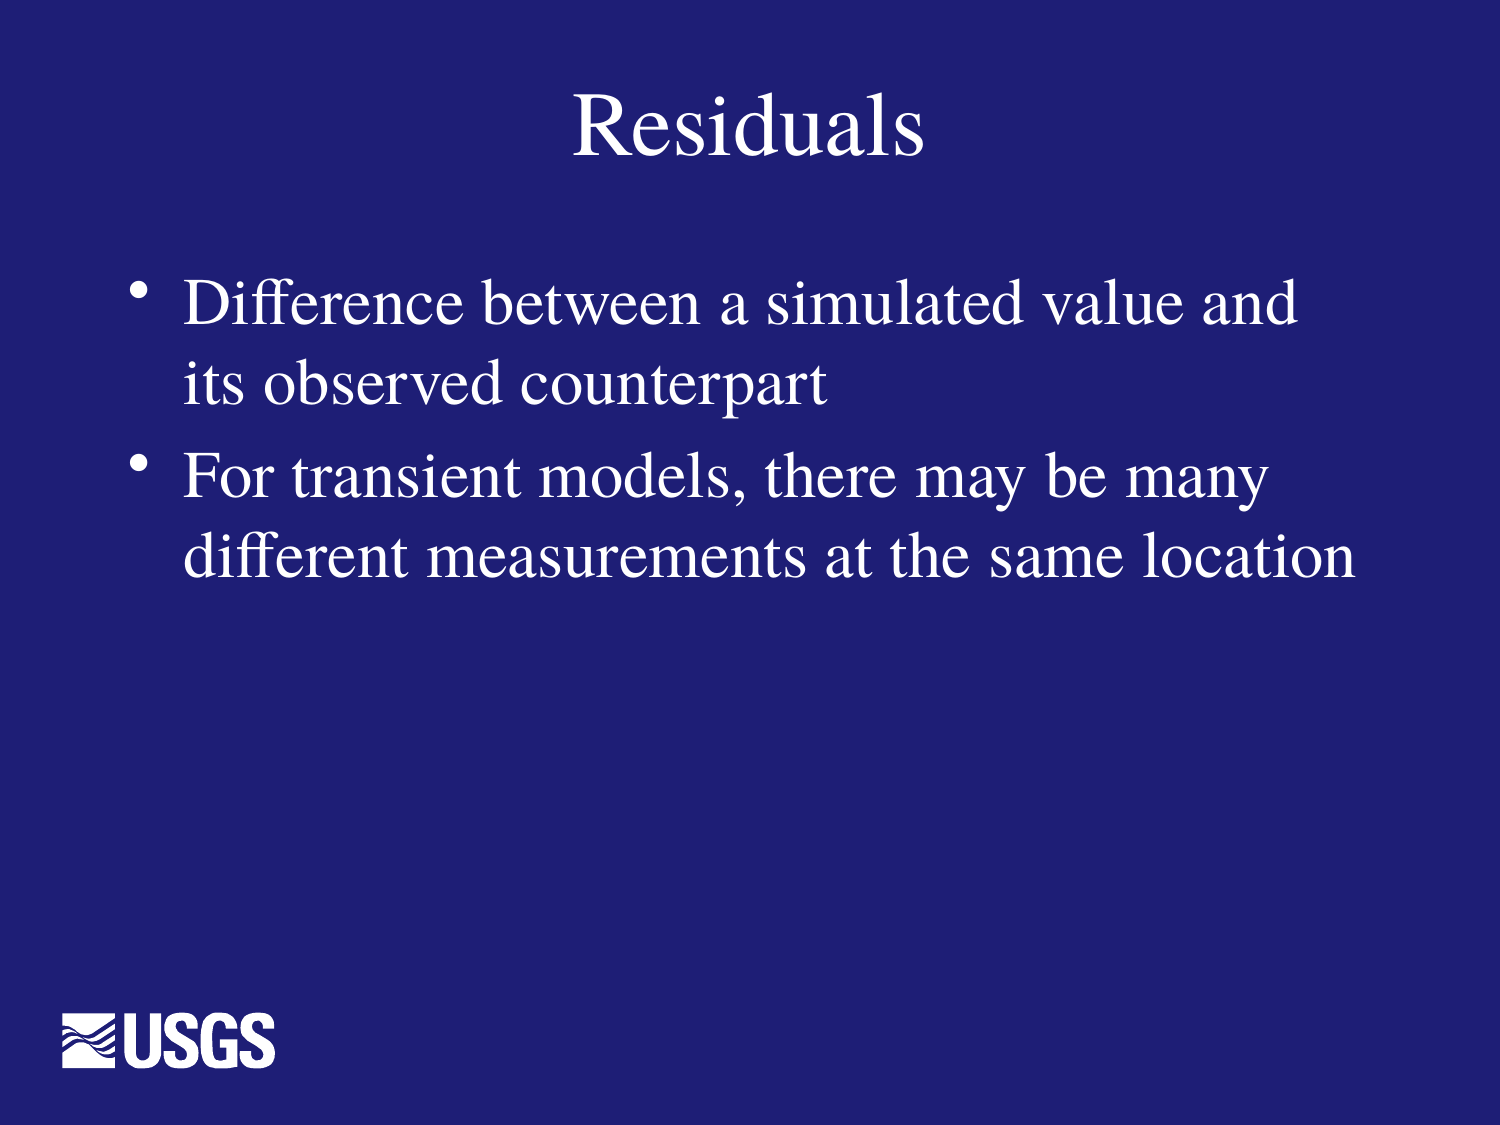

# Residuals
Difference between a simulated value and its observed counterpart
For transient models, there may be many different measurements at the same location